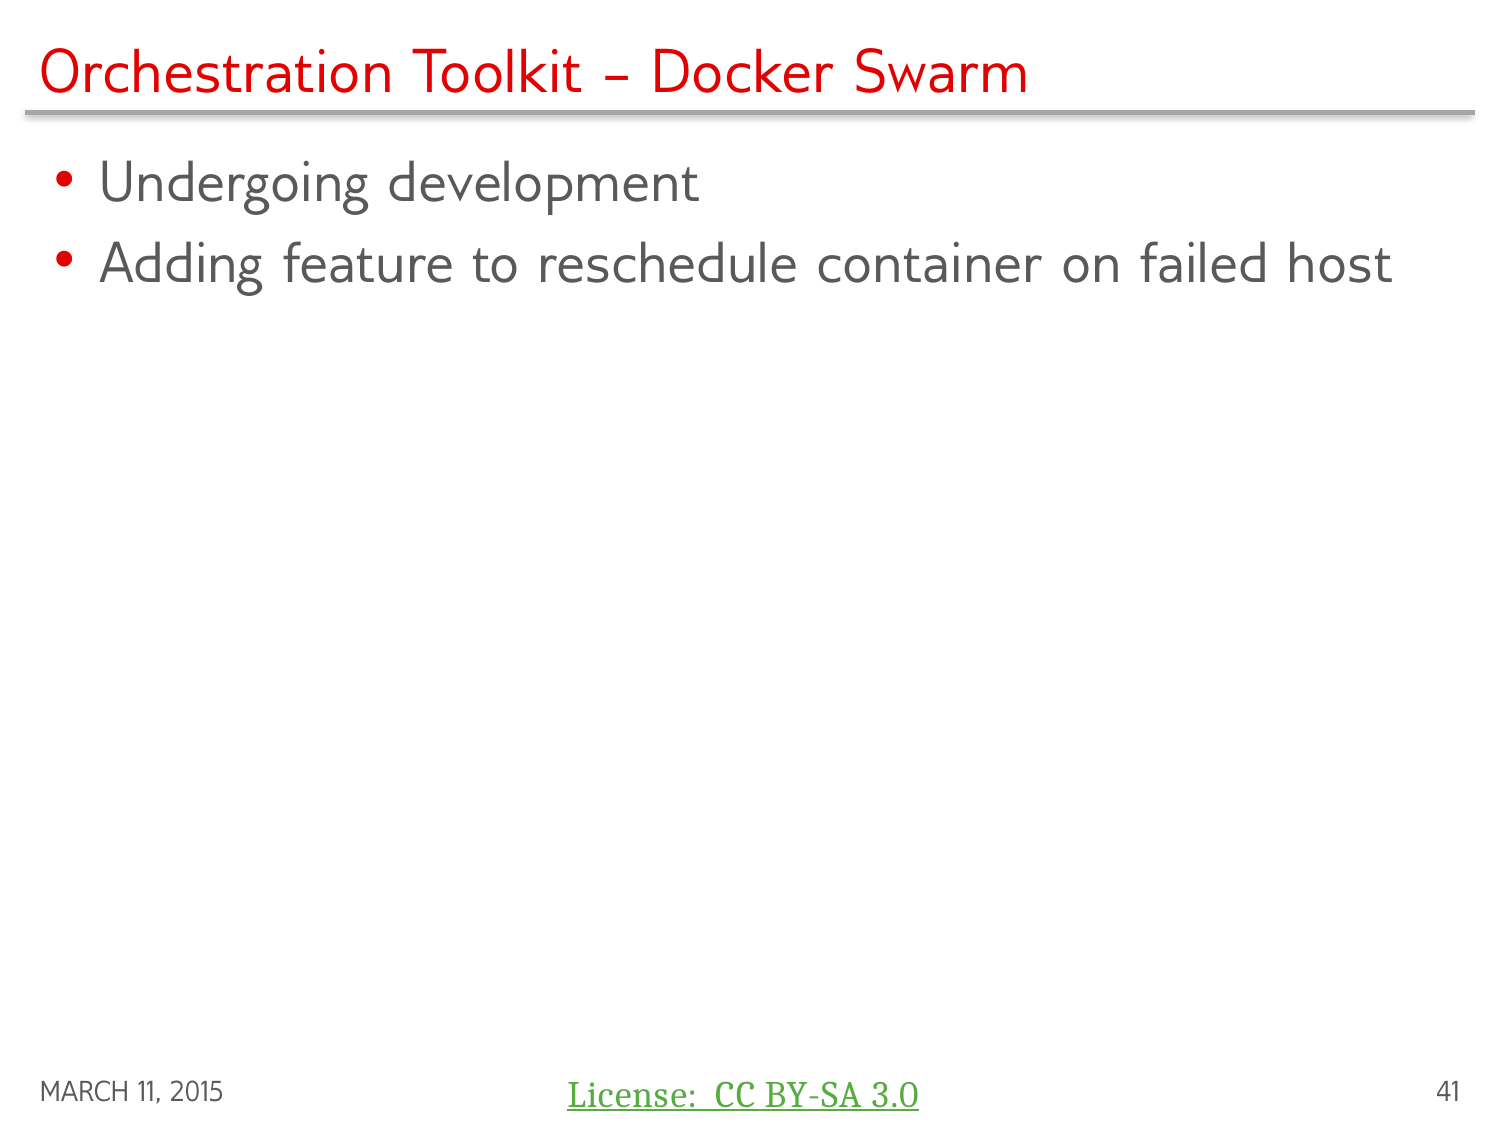

# Orchestration Toolkit – Docker Swarm
Undergoing development
Adding feature to reschedule container on failed host
March 11, 2015
41